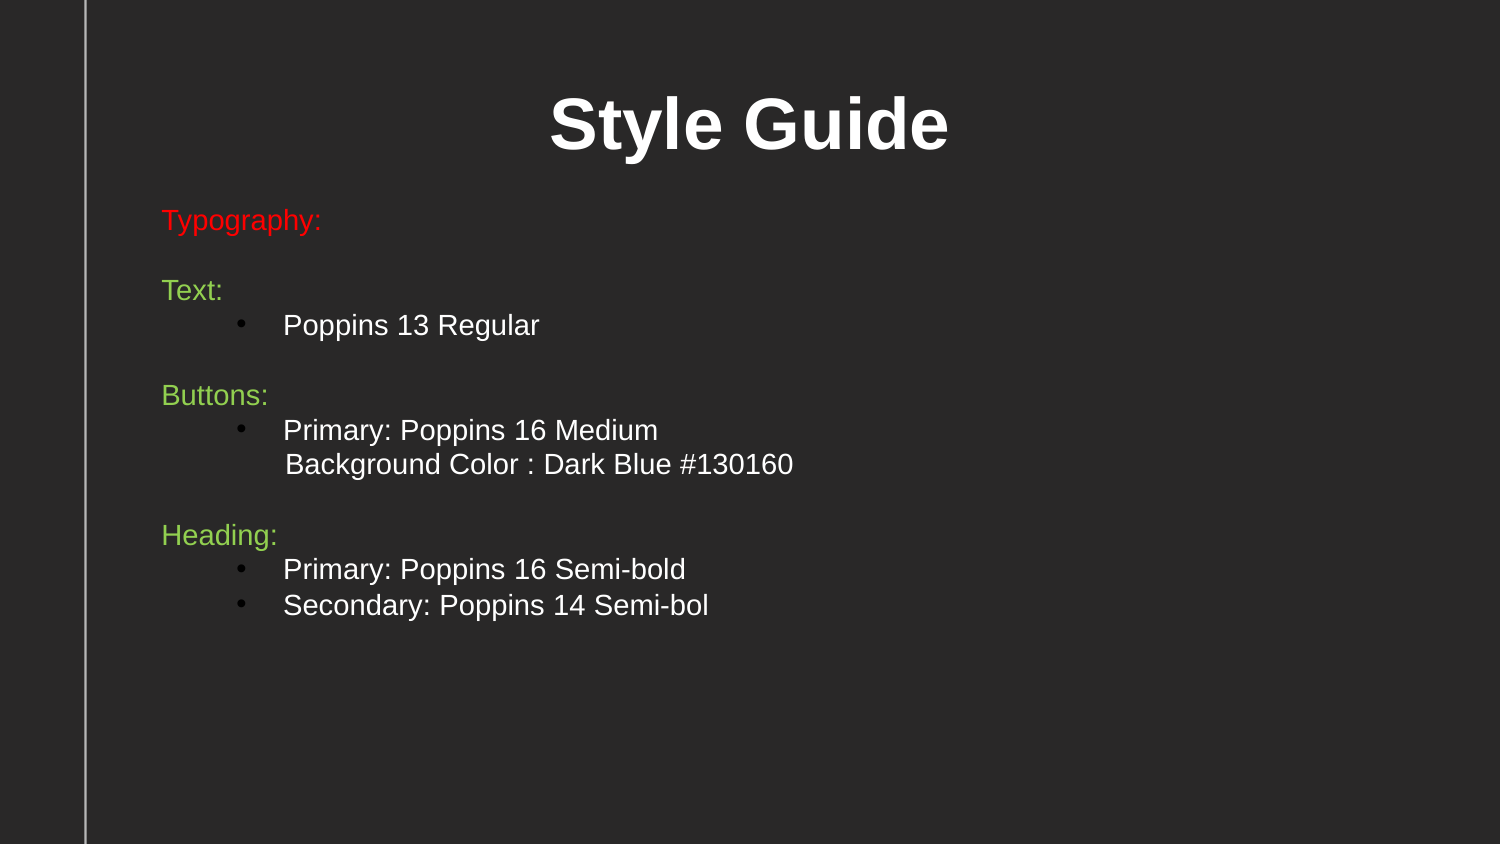

# Style Guide

Typography:

Text:
Poppins 13 Regular

Buttons:
Primary: Poppins 16 Medium
               Background Color : Dark Blue #130160

Heading:
Primary: Poppins 16 Semi-bold
Secondary: Poppins 14 Semi-bol